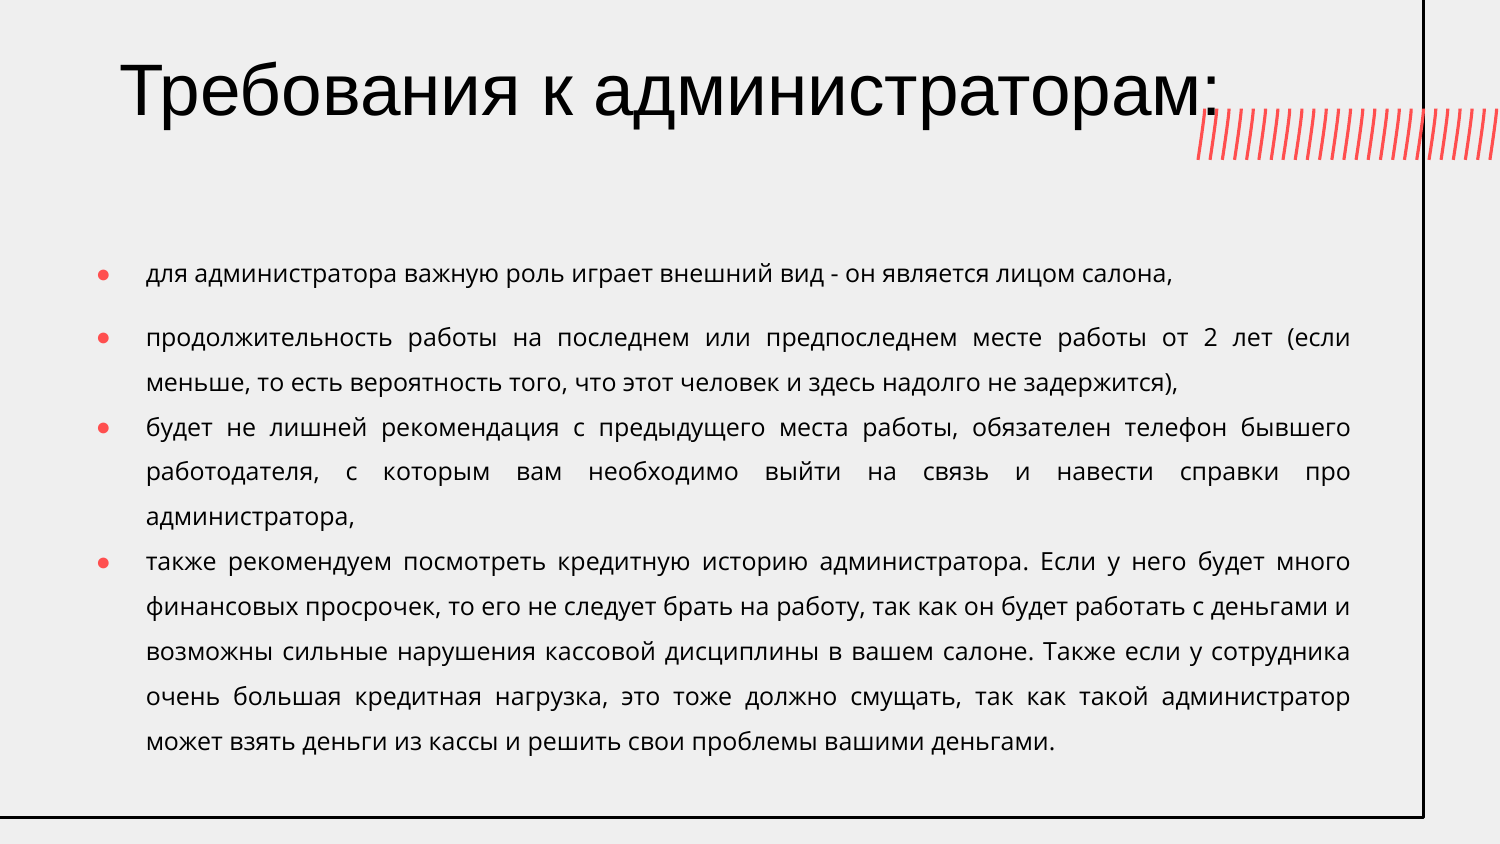

# Требования к администраторам:
для администратора важную роль играет внешний вид - он является лицом салона,
продолжительность работы на последнем или предпоследнем месте работы от 2 лет (если меньше, то есть вероятность того, что этот человек и здесь надолго не задержится),
будет не лишней рекомендация с предыдущего места работы, обязателен телефон бывшего работодателя, с которым вам необходимо выйти на связь и навести справки про администратора,
также рекомендуем посмотреть кредитную историю администратора. Если у него будет много финансовых просрочек, то его не следует брать на работу, так как он будет работать с деньгами и возможны сильные нарушения кассовой дисциплины в вашем салоне. Также если у сотрудника очень большая кредитная нагрузка, это тоже должно смущать, так как такой администратор может взять деньги из кассы и решить свои проблемы вашими деньгами.